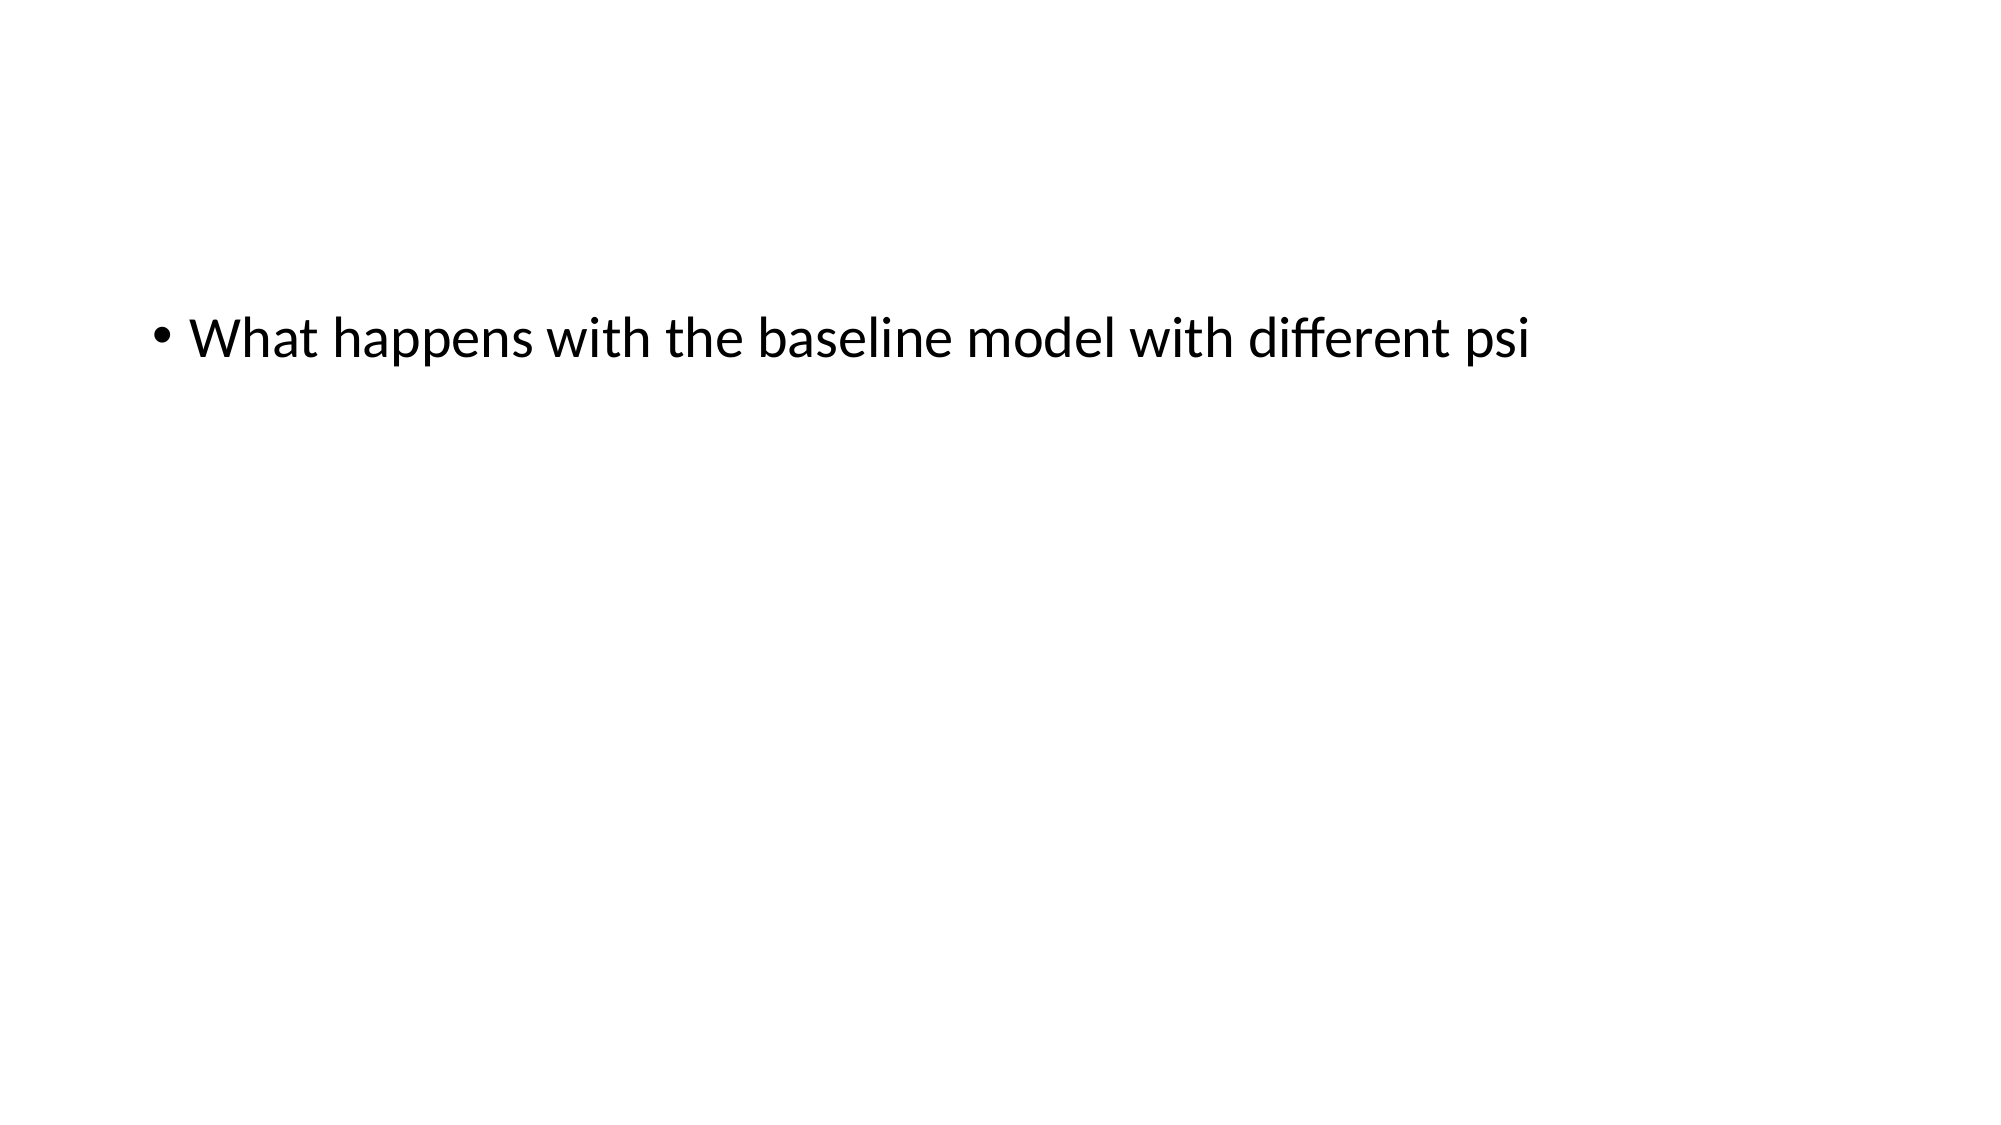

#
What happens with the baseline model with different psi